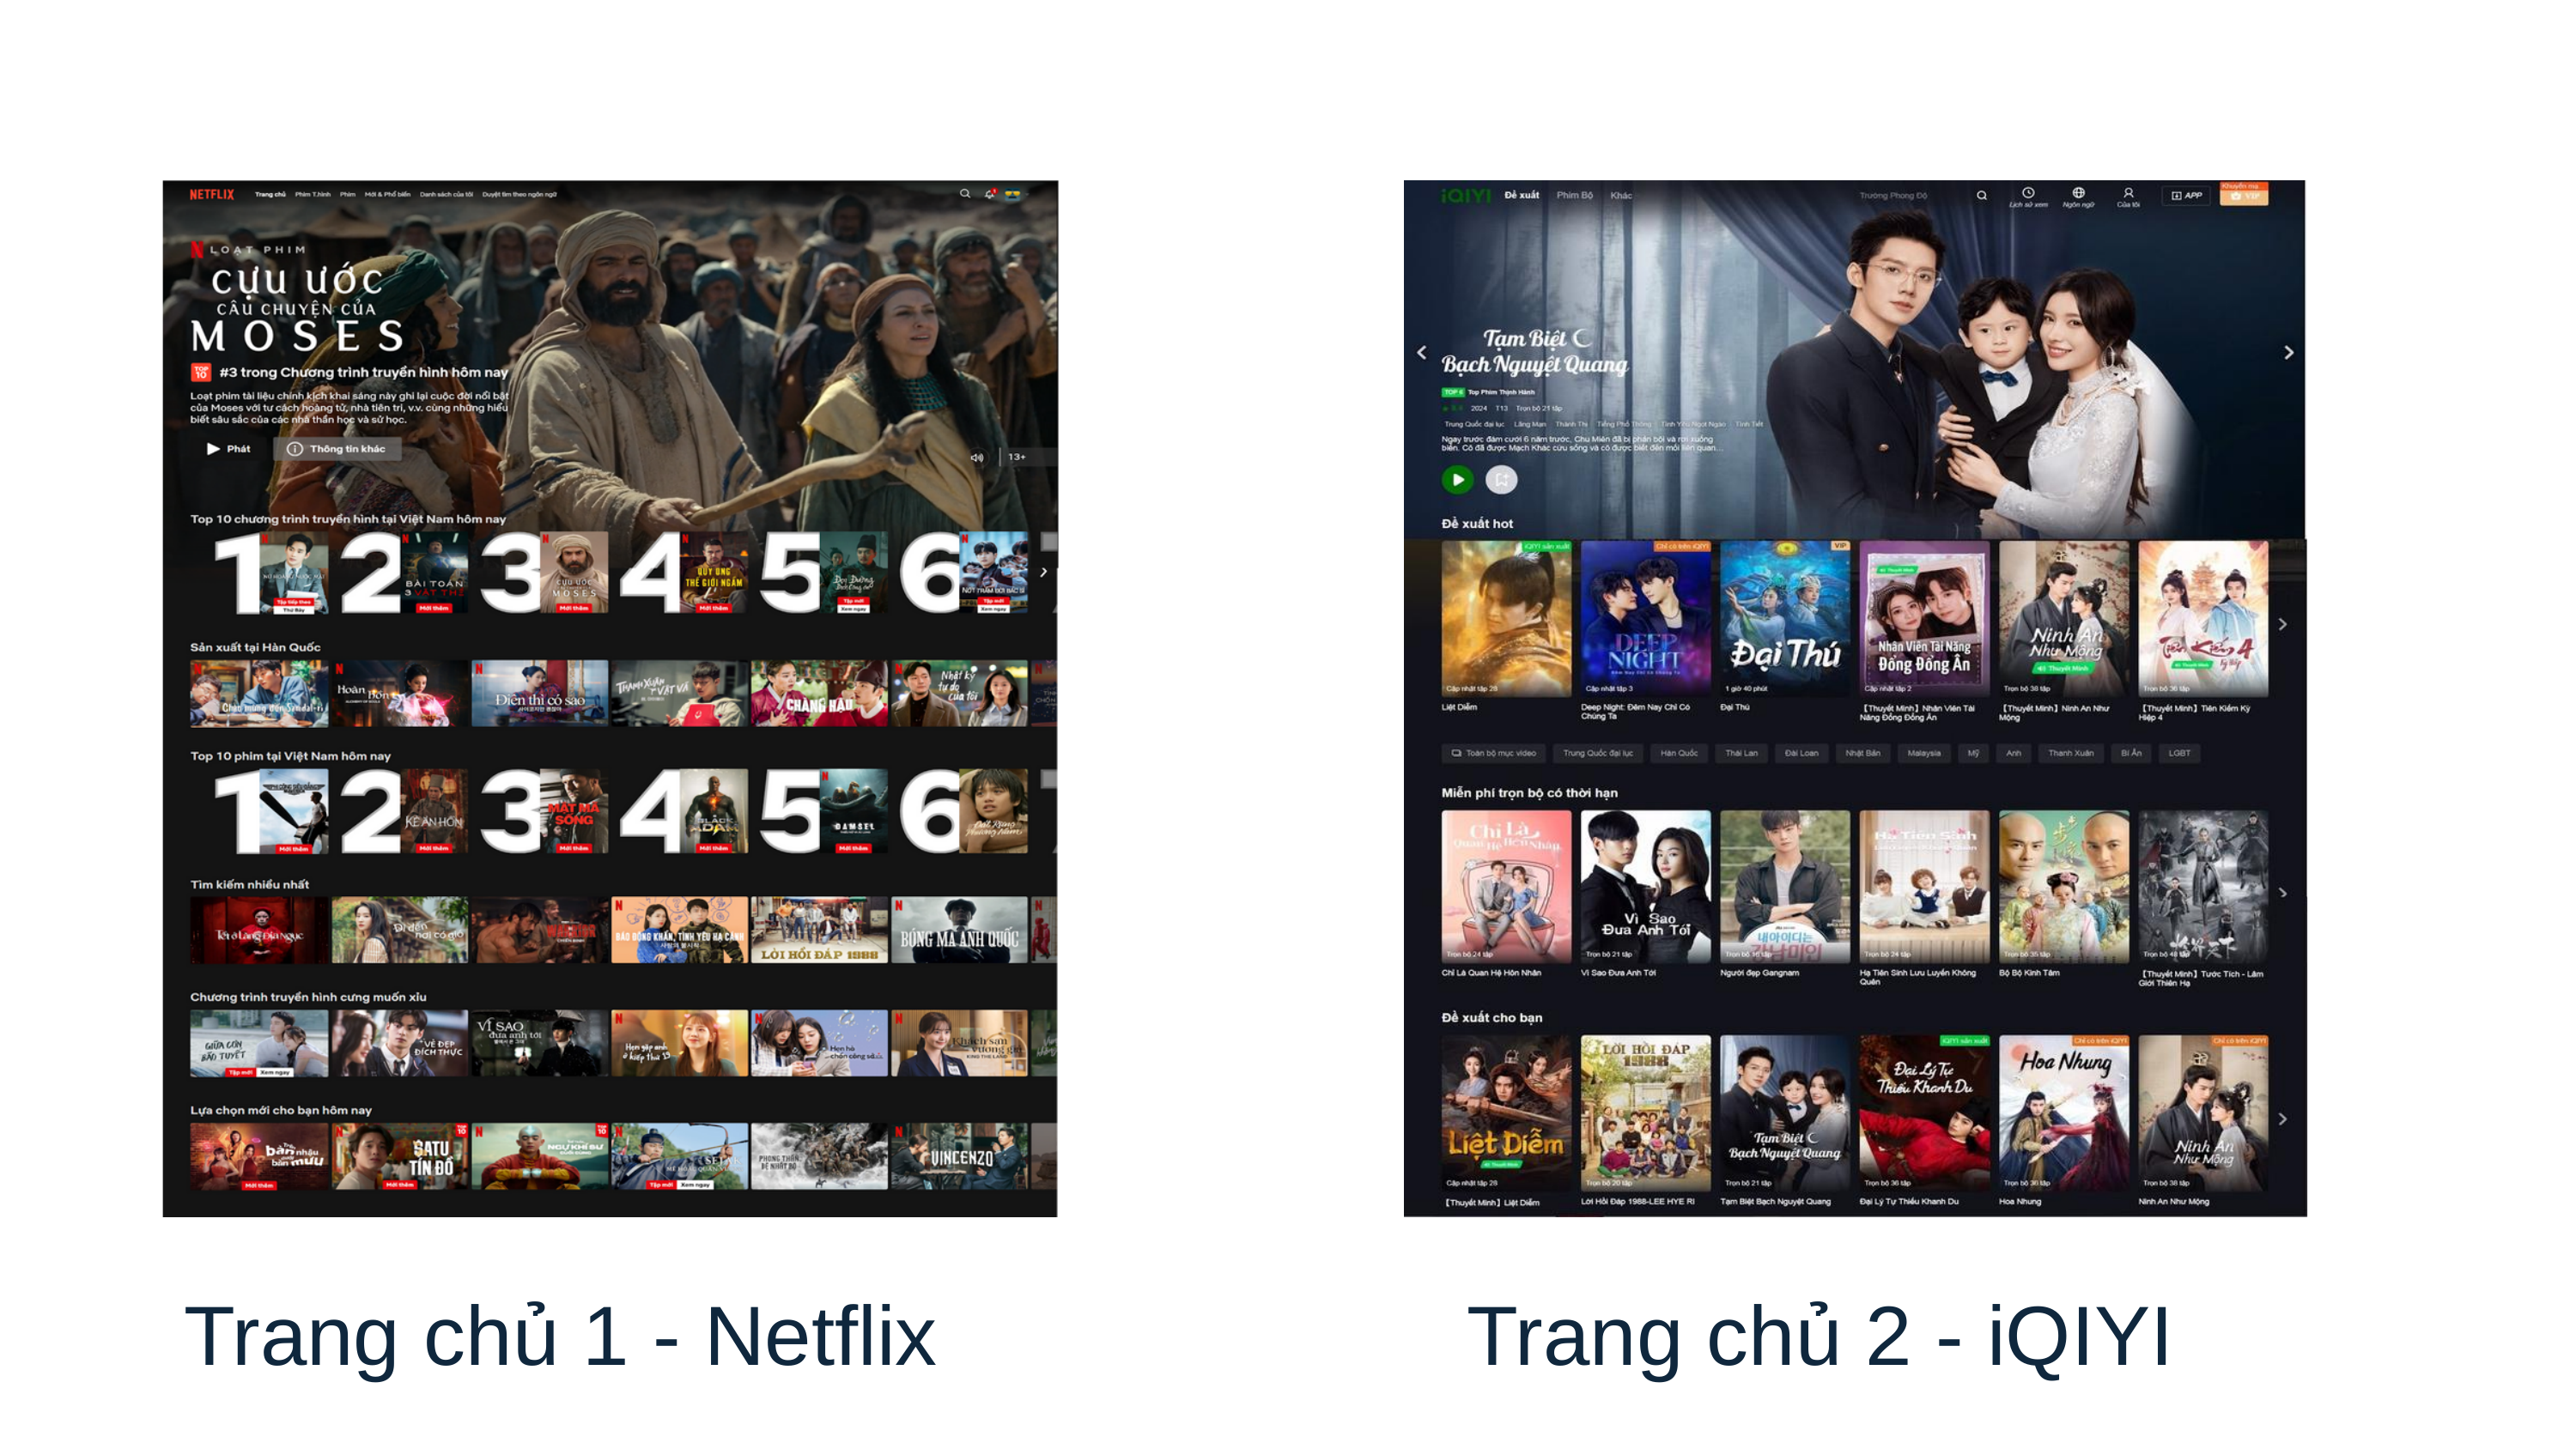

Trang chủ 1 - Netflix
Trang chủ 2 - iQIYI